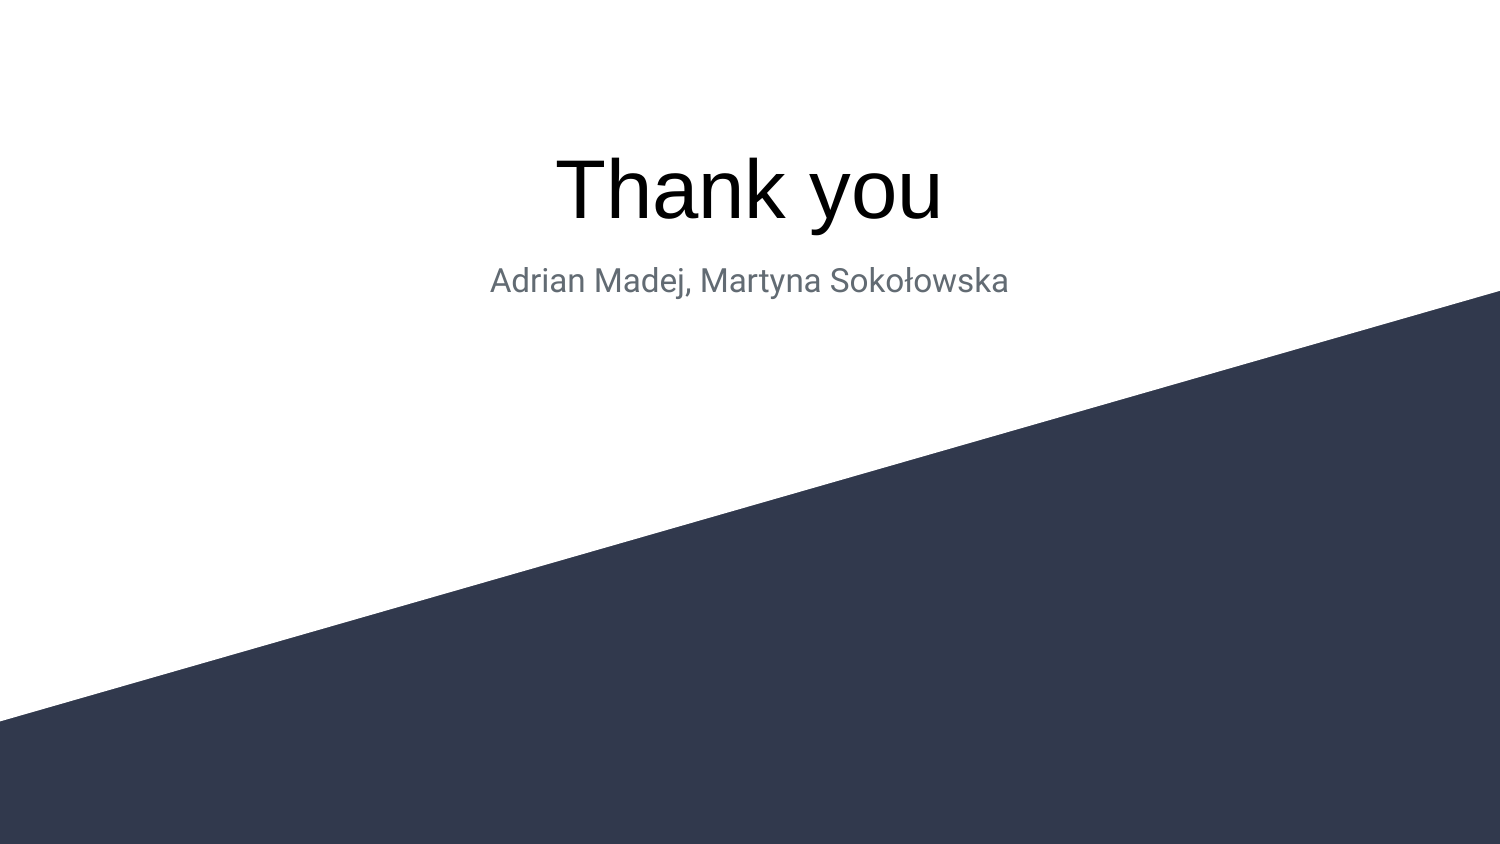

# Thank you
Adrian Madej, Martyna Sokołowska